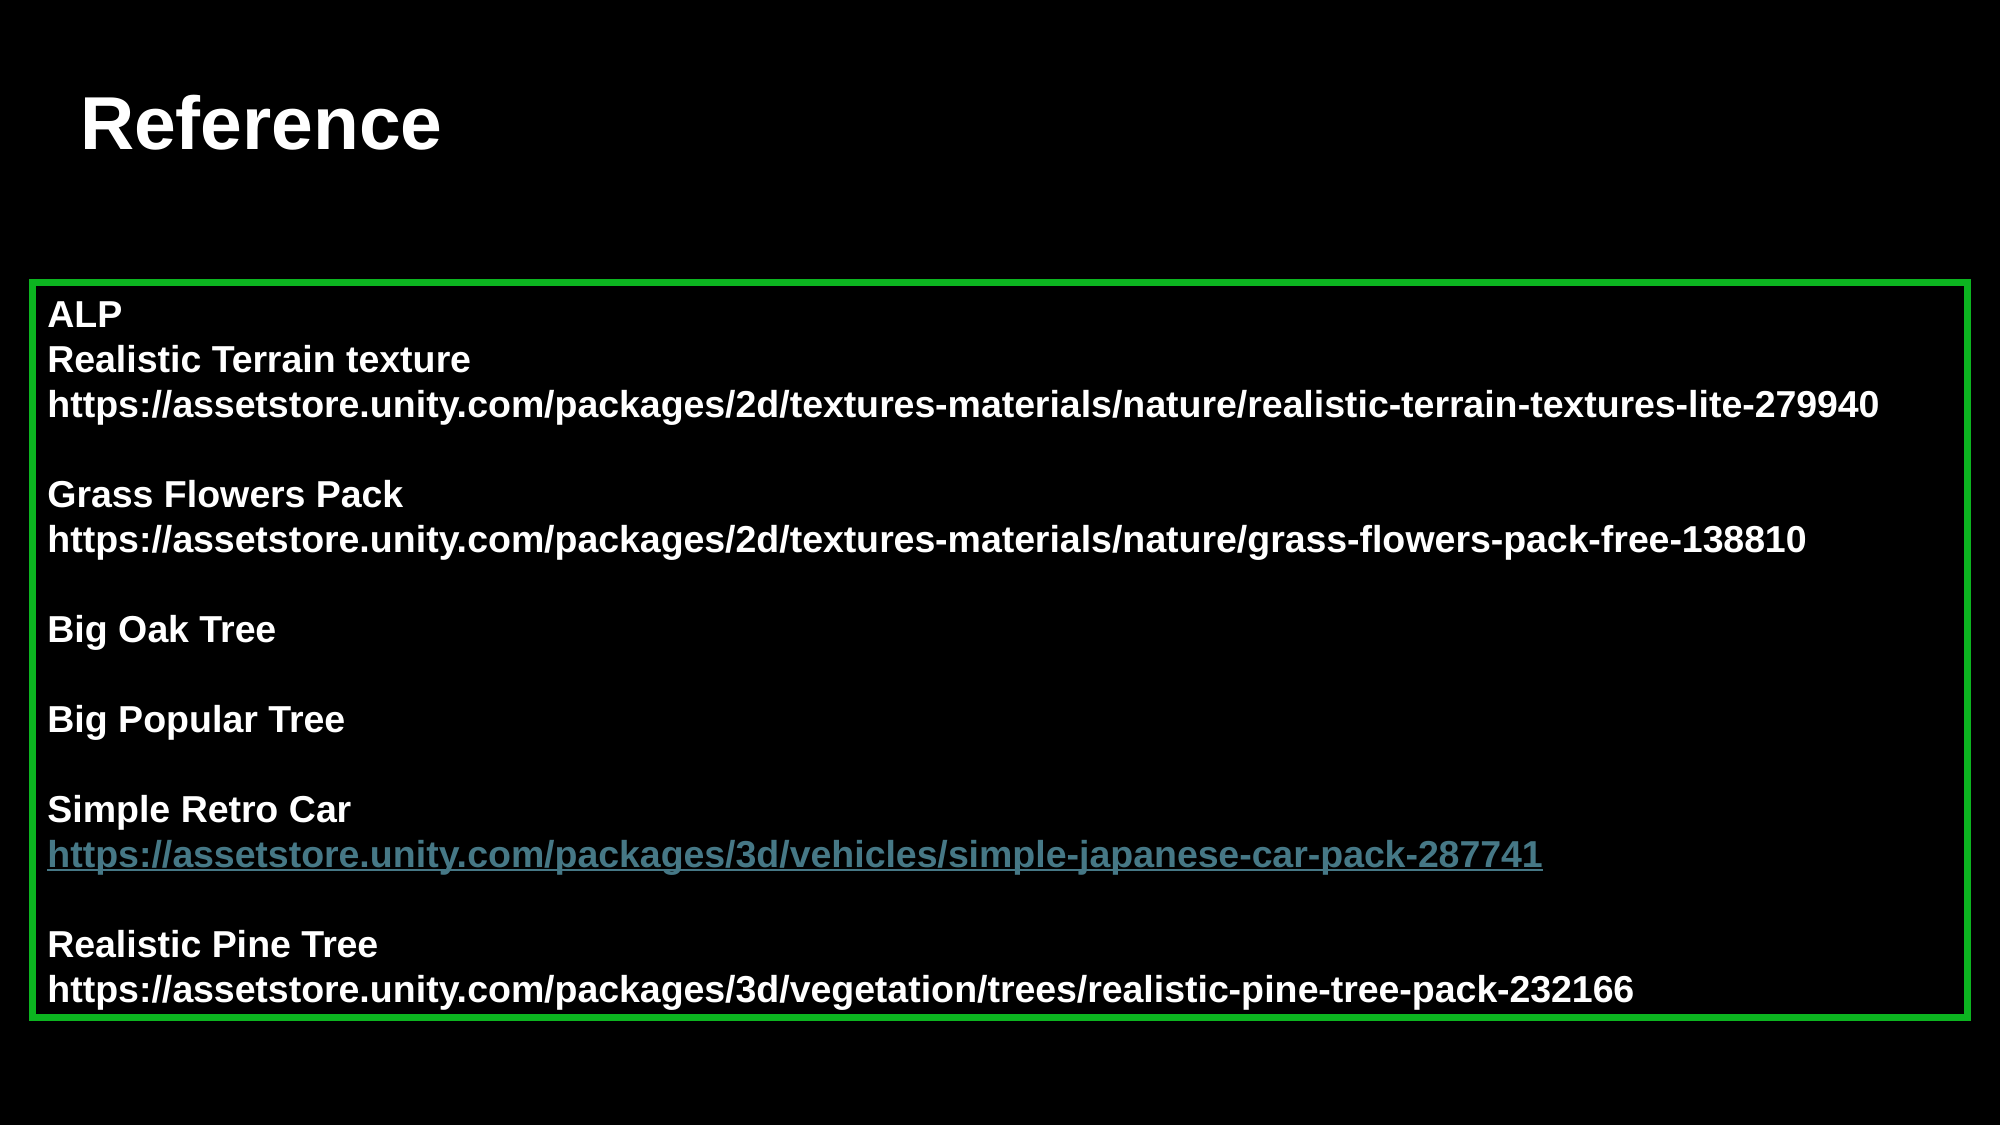

Reference
ALP
Realistic Terrain texture
https://assetstore.unity.com/packages/2d/textures-materials/nature/realistic-terrain-textures-lite-279940

Grass Flowers Pack
https://assetstore.unity.com/packages/2d/textures-materials/nature/grass-flowers-pack-free-138810

Big Oak Tree

Big Popular Tree

Simple Retro Car
https://assetstore.unity.com/packages/3d/vehicles/simple-japanese-car-pack-287741

Realistic Pine Tree
https://assetstore.unity.com/packages/3d/vegetation/trees/realistic-pine-tree-pack-232166